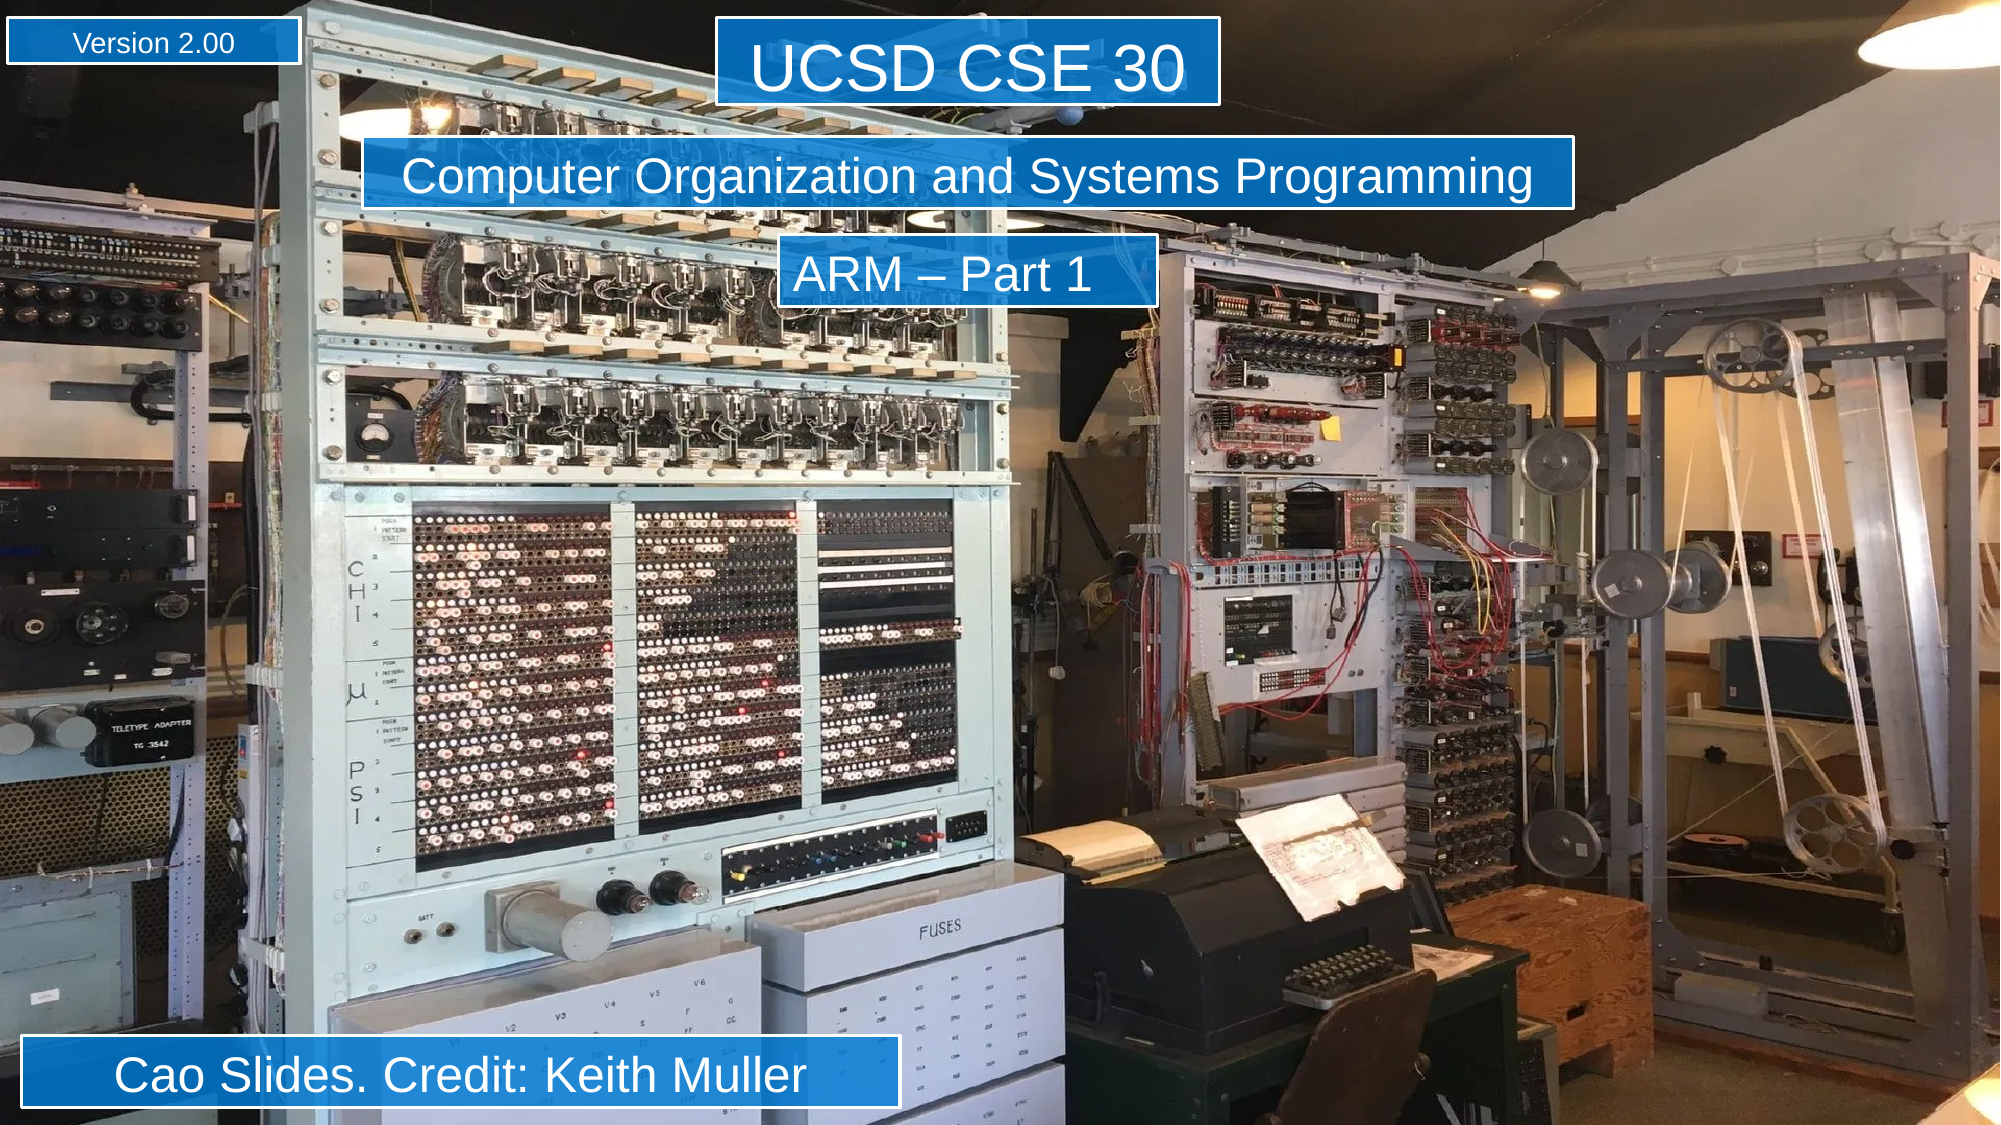

Version 2.00
UCSD CSE 30
Computer Organization and Systems Programming
ARM – Part 1
Cao Slides. Credit: Keith Muller